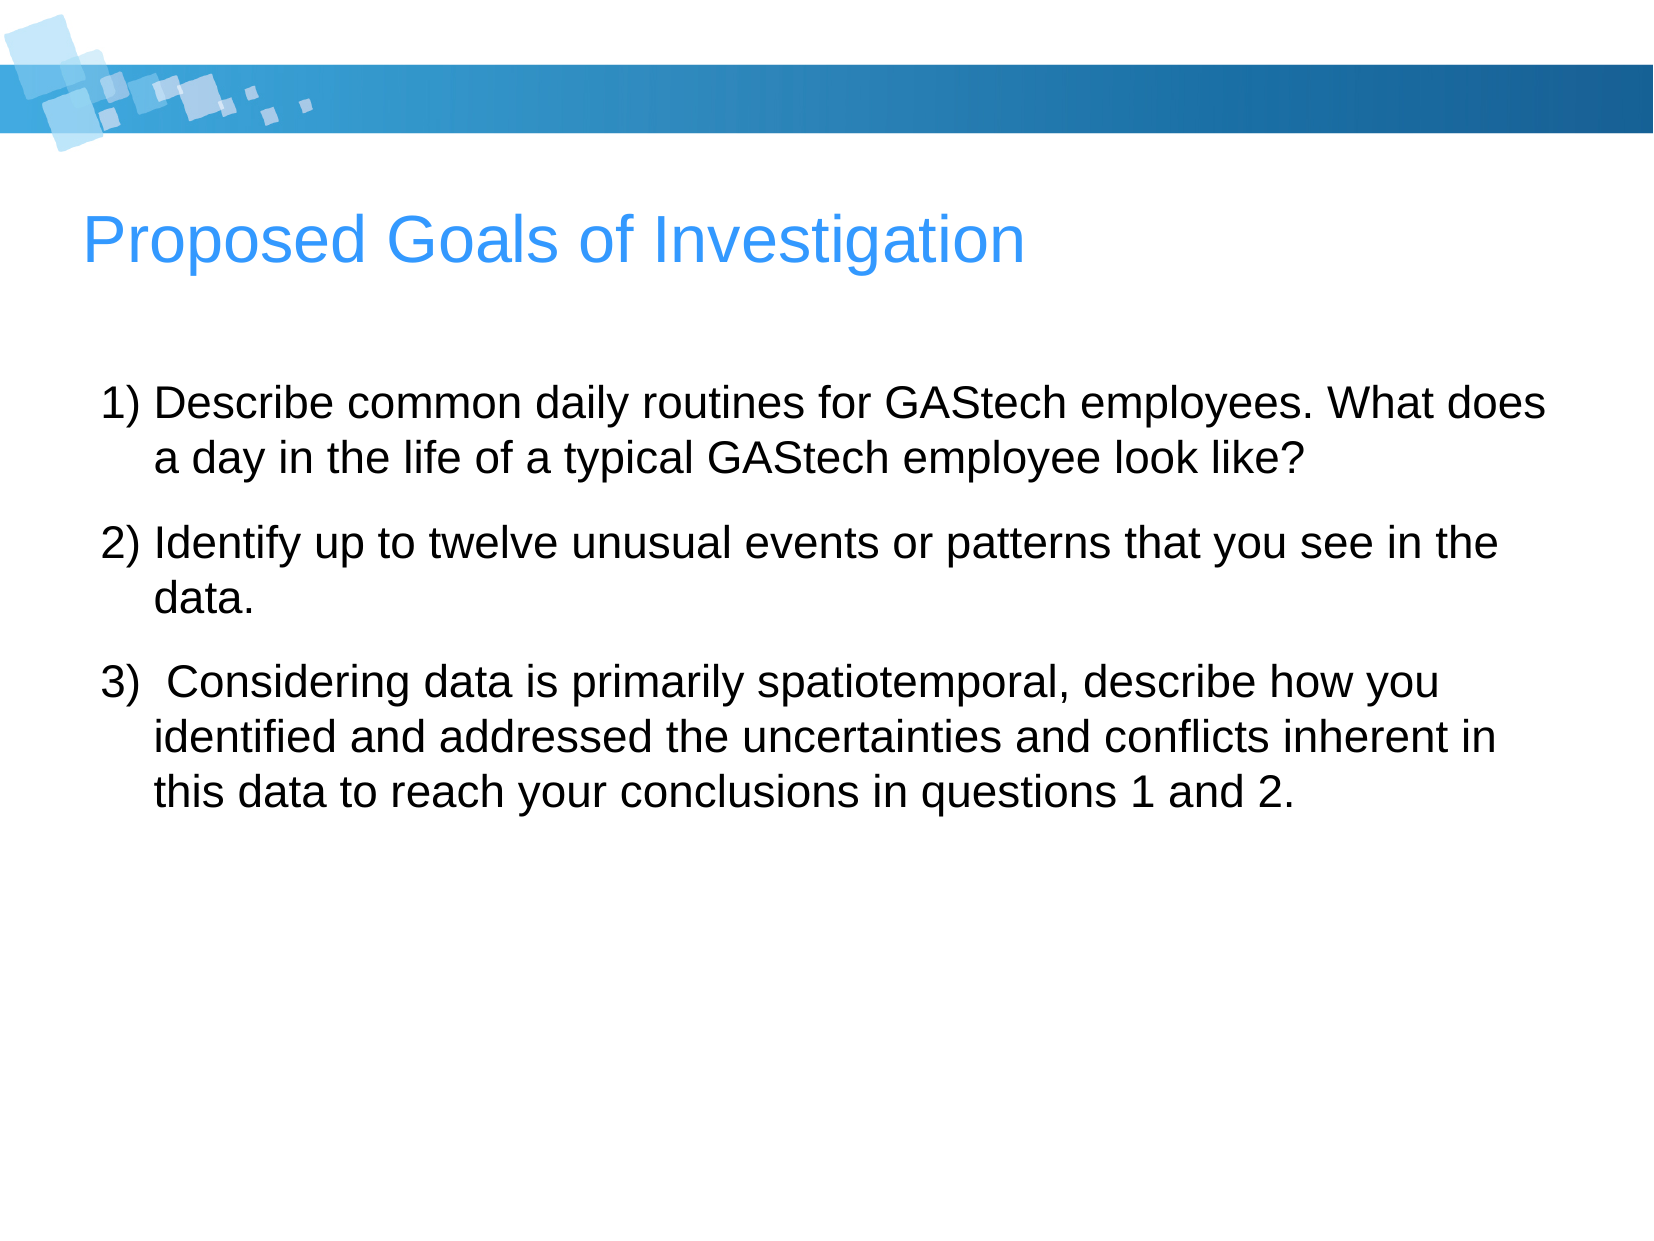

# Proposed Goals of Investigation
Describe common daily routines for GAStech employees. What does a day in the life of a typical GAStech employee look like?
Identify up to twelve unusual events or patterns that you see in the data.
 Considering data is primarily spatiotemporal, describe how you identified and addressed the uncertainties and conflicts inherent in this data to reach your conclusions in questions 1 and 2.